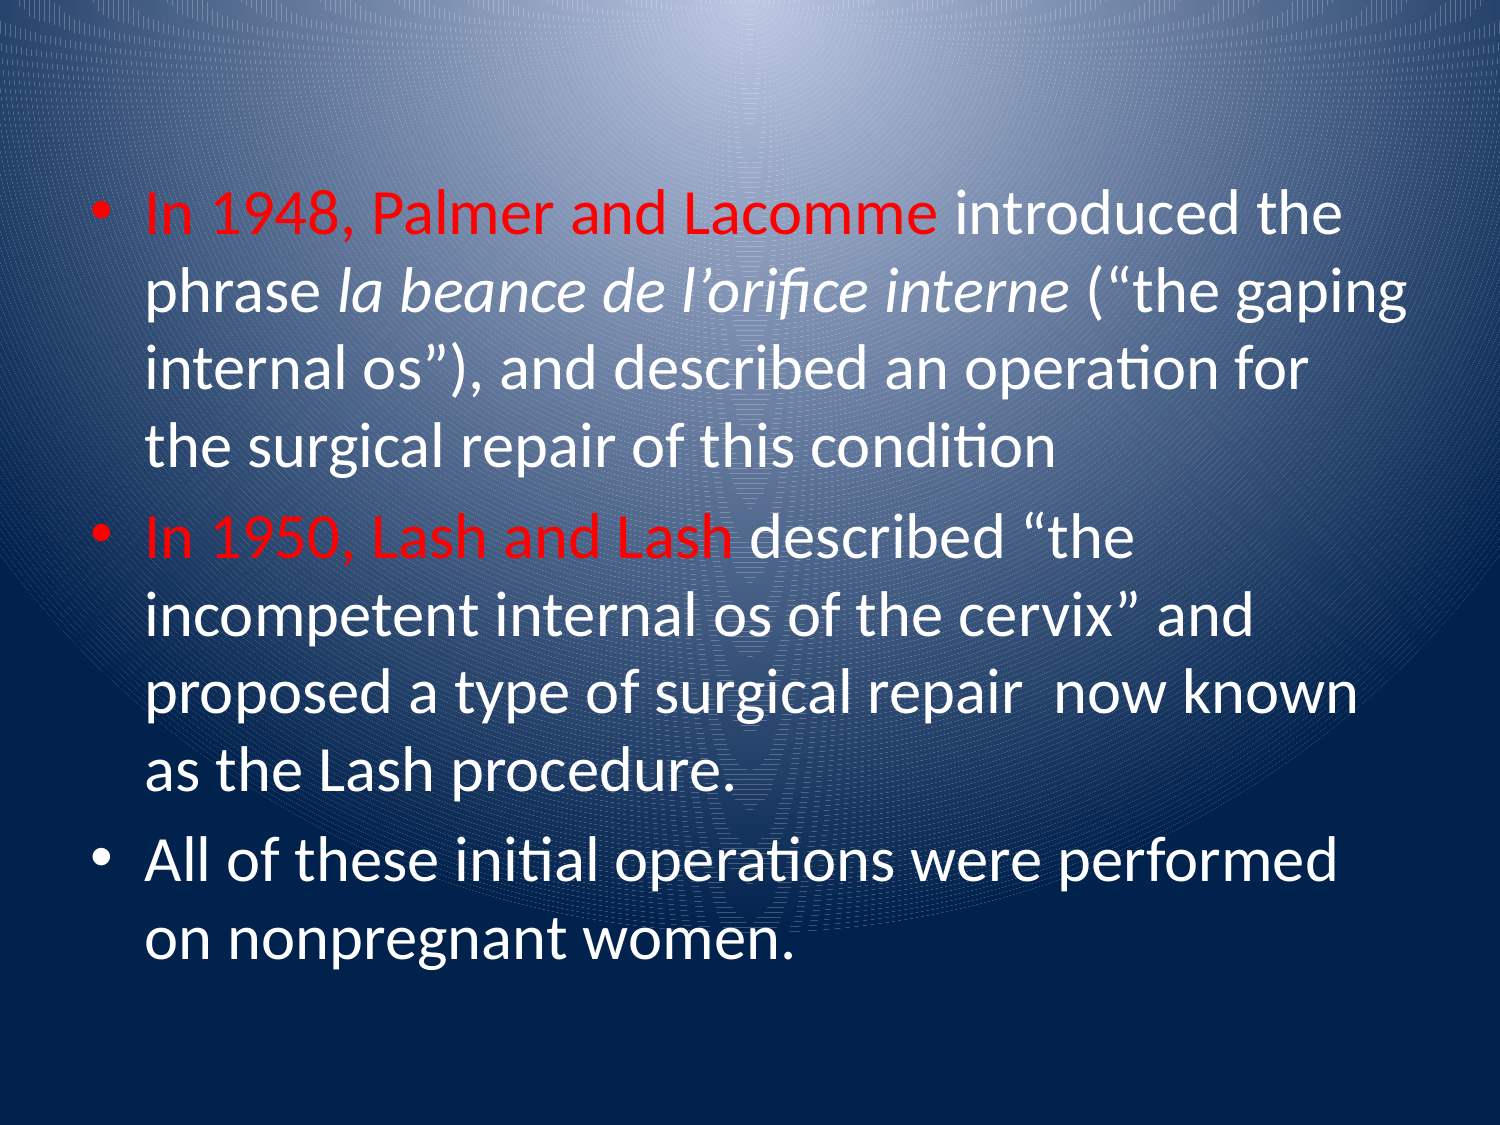

#
In 1948, Palmer and Lacomme introduced the phrase la beance de l’orifice interne (“the gaping internal os”), and described an operation for the surgical repair of this condition
In 1950, Lash and Lash described “the incompetent internal os of the cervix” and proposed a type of surgical repair  now known as the Lash procedure.
All of these initial operations were performed on nonpregnant women.